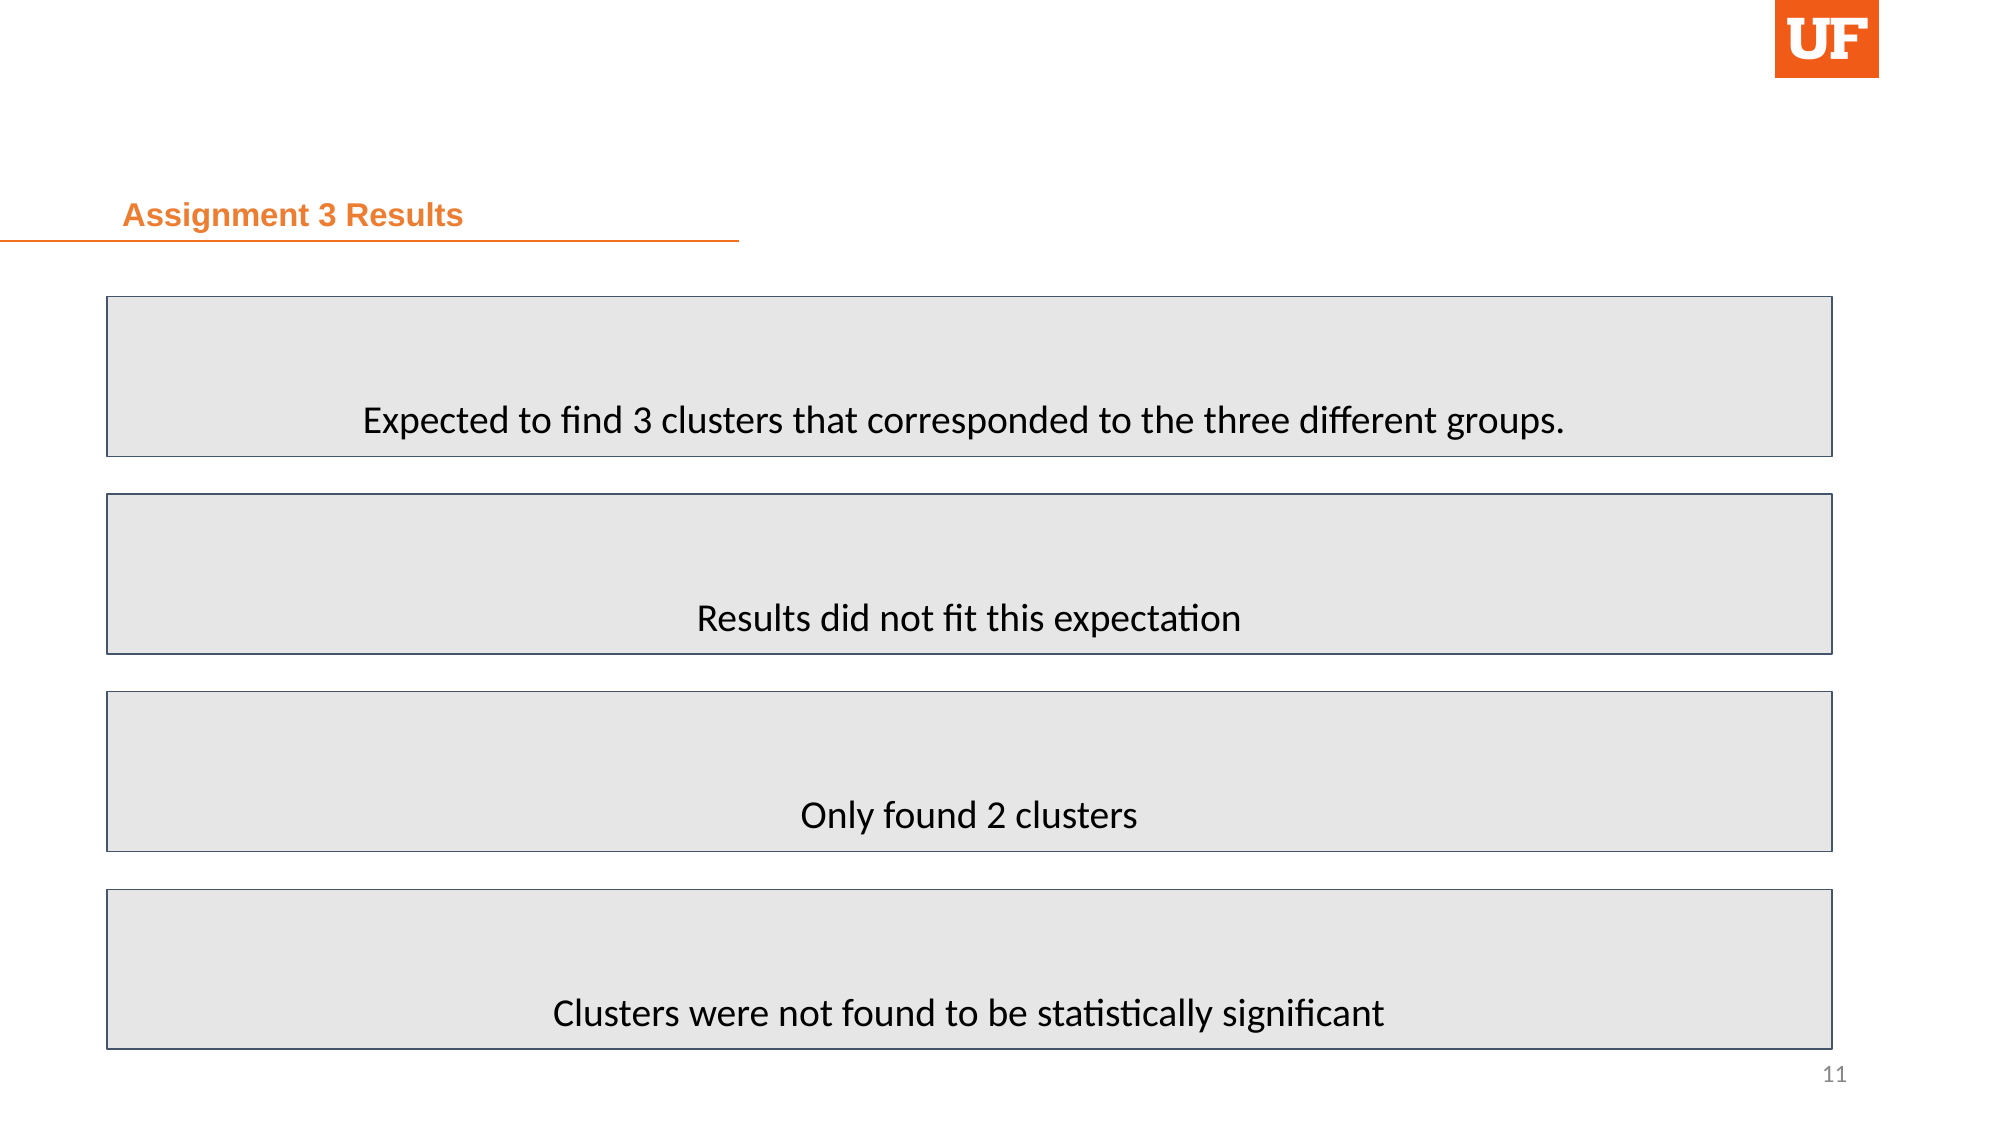

# Assignment 3 Results
Expected to find 3 clusters that corresponded to the three different groups.
Results did not fit this expectation
Only found 2 clusters
Clusters were not found to be statistically significant
11